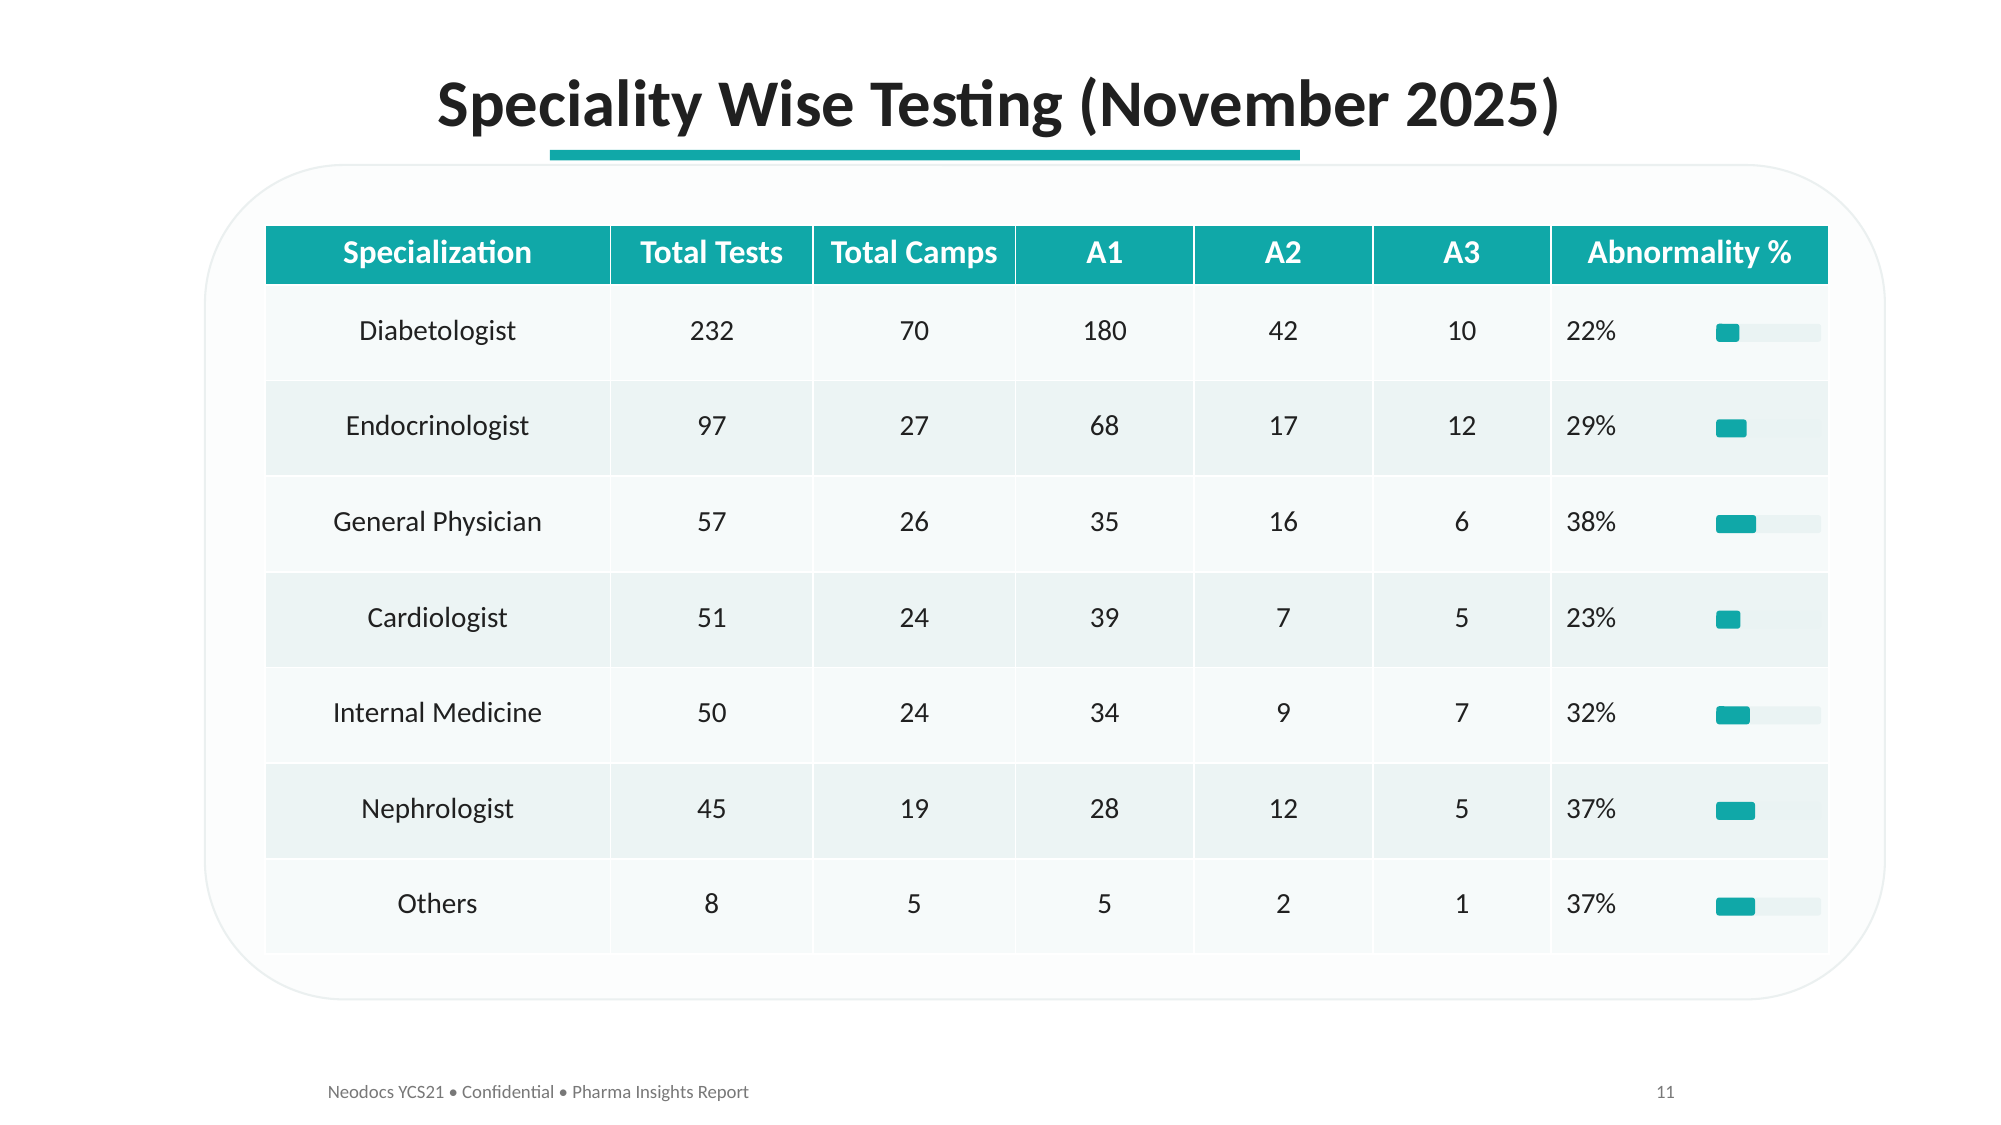

Speciality Wise Testing (November 2025)

| Specialization | Total Tests | Total Camps | A1 | A2 | A3 | Abnormality % |
| --- | --- | --- | --- | --- | --- | --- |
| Diabetologist | 232 | 70 | 180 | 42 | 10 | 22% |
| Endocrinologist | 97 | 27 | 68 | 17 | 12 | 29% |
| General Physician | 57 | 26 | 35 | 16 | 6 | 38% |
| Cardiologist | 51 | 24 | 39 | 7 | 5 | 23% |
| Internal Medicine | 50 | 24 | 34 | 9 | 7 | 32% |
| Nephrologist | 45 | 19 | 28 | 12 | 5 | 37% |
| Others | 8 | 5 | 5 | 2 | 1 | 37% |

Neodocs YCS21 • Confidential • Pharma Insights Report
11